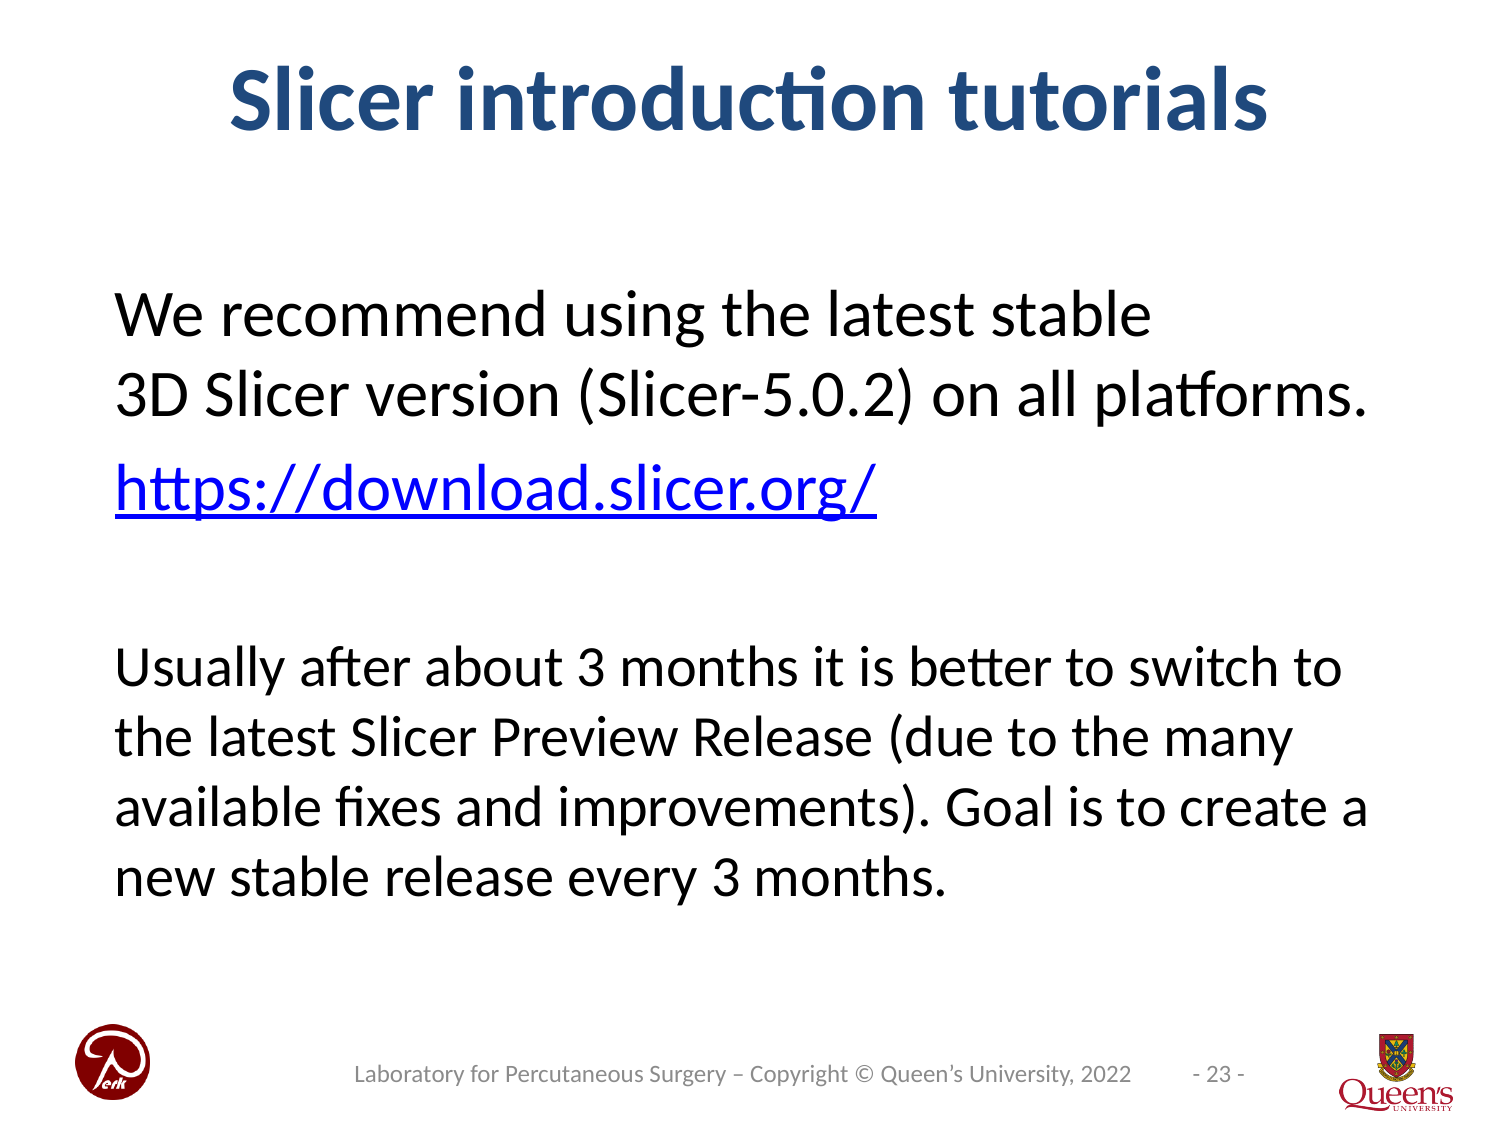

# Slicer introduction tutorials
We recommend using the latest stable
3D Slicer version (Slicer-5.0.2) on all platforms.
https://download.slicer.org/

Usually after about 3 months it is better to switch to the latest Slicer Preview Release (due to the many available fixes and improvements). Goal is to create a new stable release every 3 months.
Laboratory for Percutaneous Surgery – Copyright © Queen’s University, 2022
- 23 -